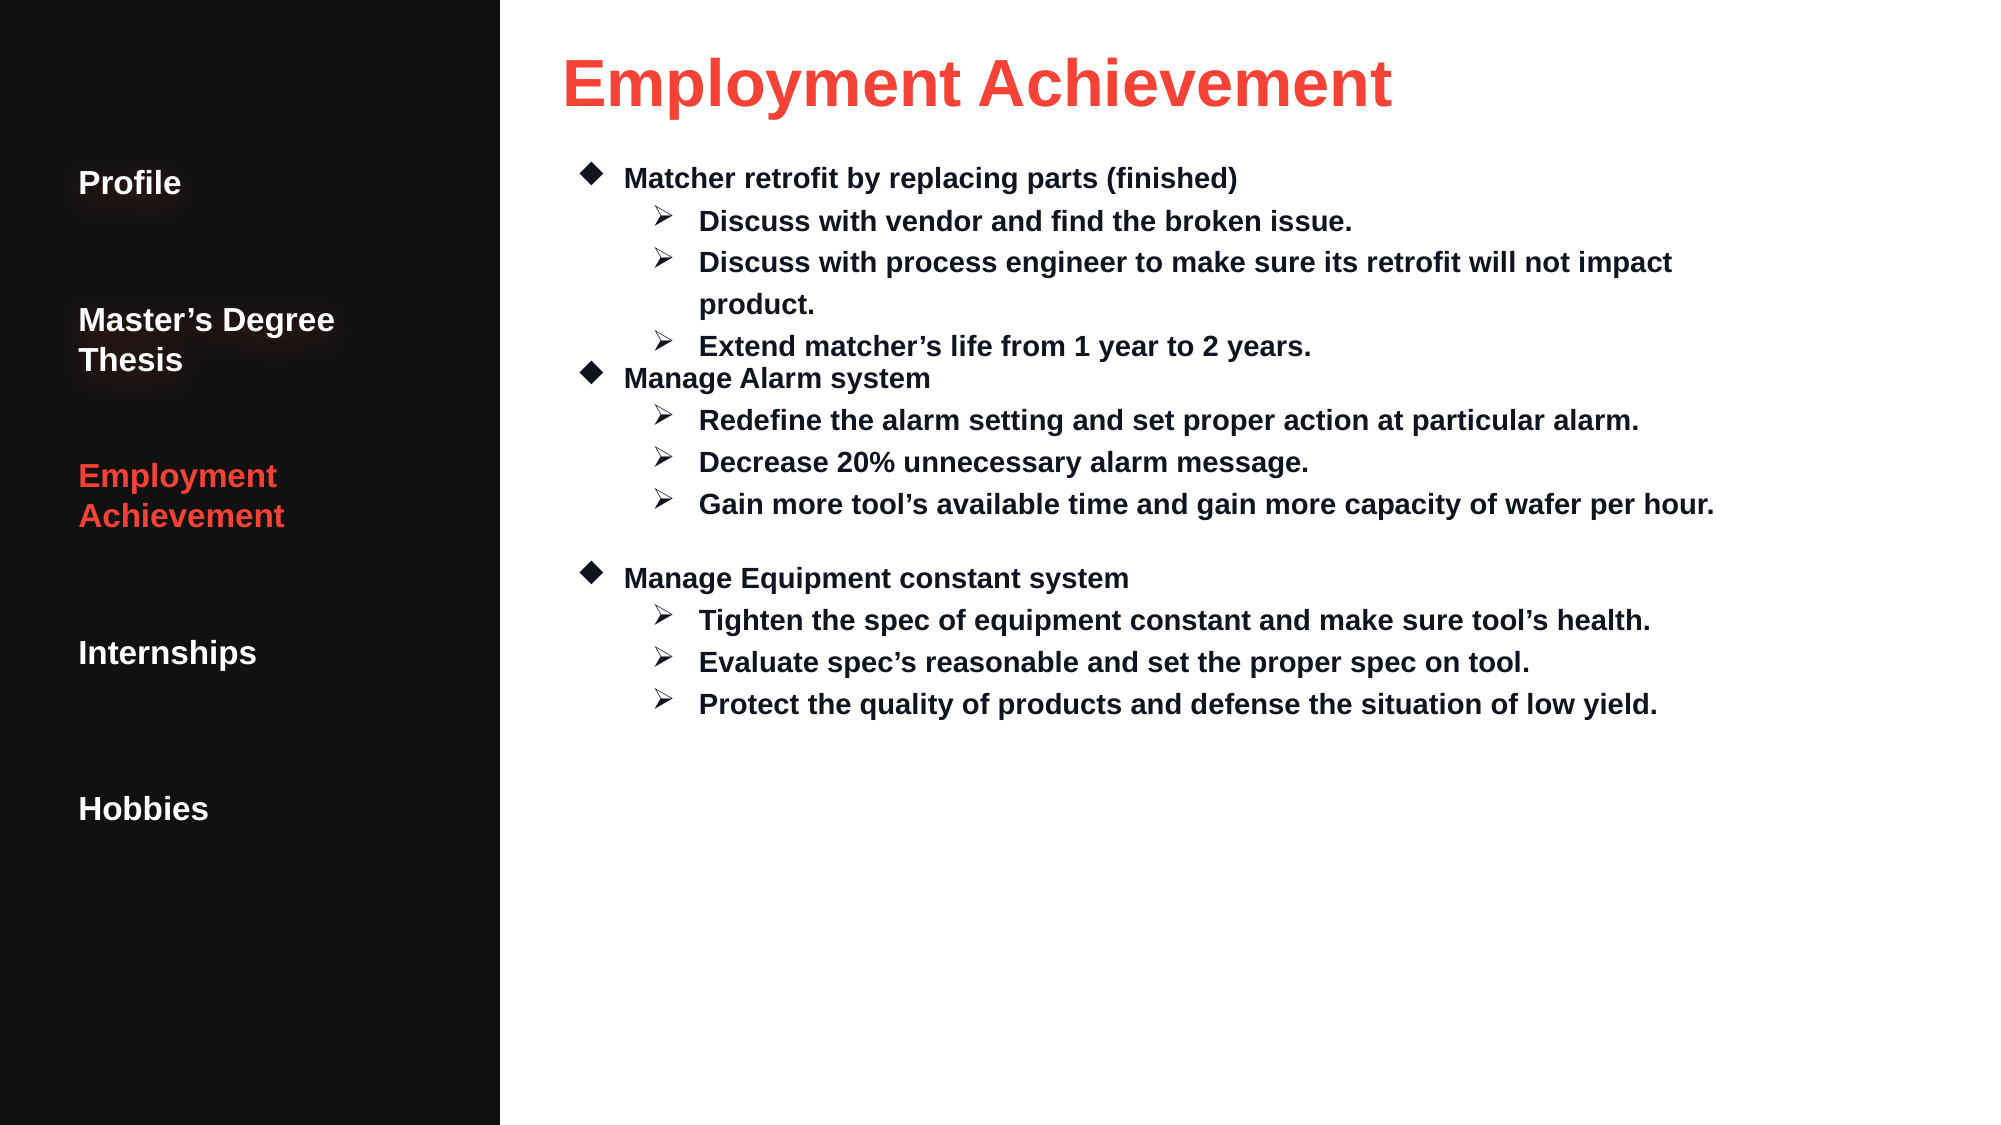

Employment Achievement
Profile
Matcher retrofit by replacing parts (finished)
Discuss with vendor and find the broken issue.
Discuss with process engineer to make sure its retrofit will not impact product.
Extend matcher’s life from 1 year to 2 years.

Master’s Degree Thesis
Manage Alarm system
Redefine the alarm setting and set proper action at particular alarm.
Decrease 20% unnecessary alarm message.
Gain more tool’s available time and gain more capacity of wafer per hour.
Employment Achievement
Manage Equipment constant system
Tighten the spec of equipment constant and make sure tool’s health.
Evaluate spec’s reasonable and set the proper spec on tool.
Protect the quality of products and defense the situation of low yield.
Internships
Hobbies